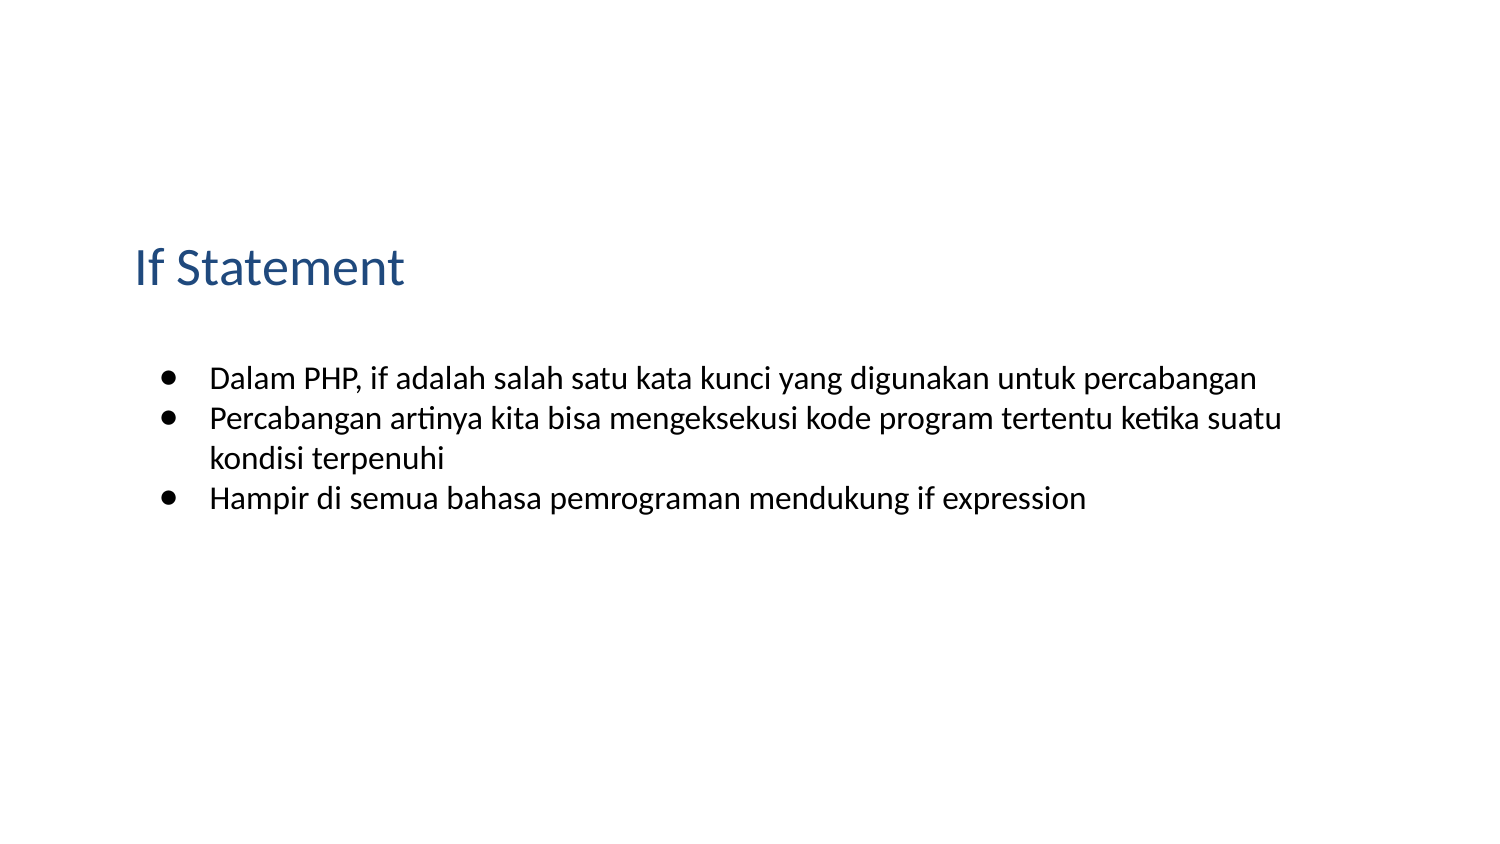

# If Statement
Dalam PHP, if adalah salah satu kata kunci yang digunakan untuk percabangan
Percabangan artinya kita bisa mengeksekusi kode program tertentu ketika suatu kondisi terpenuhi
Hampir di semua bahasa pemrograman mendukung if expression